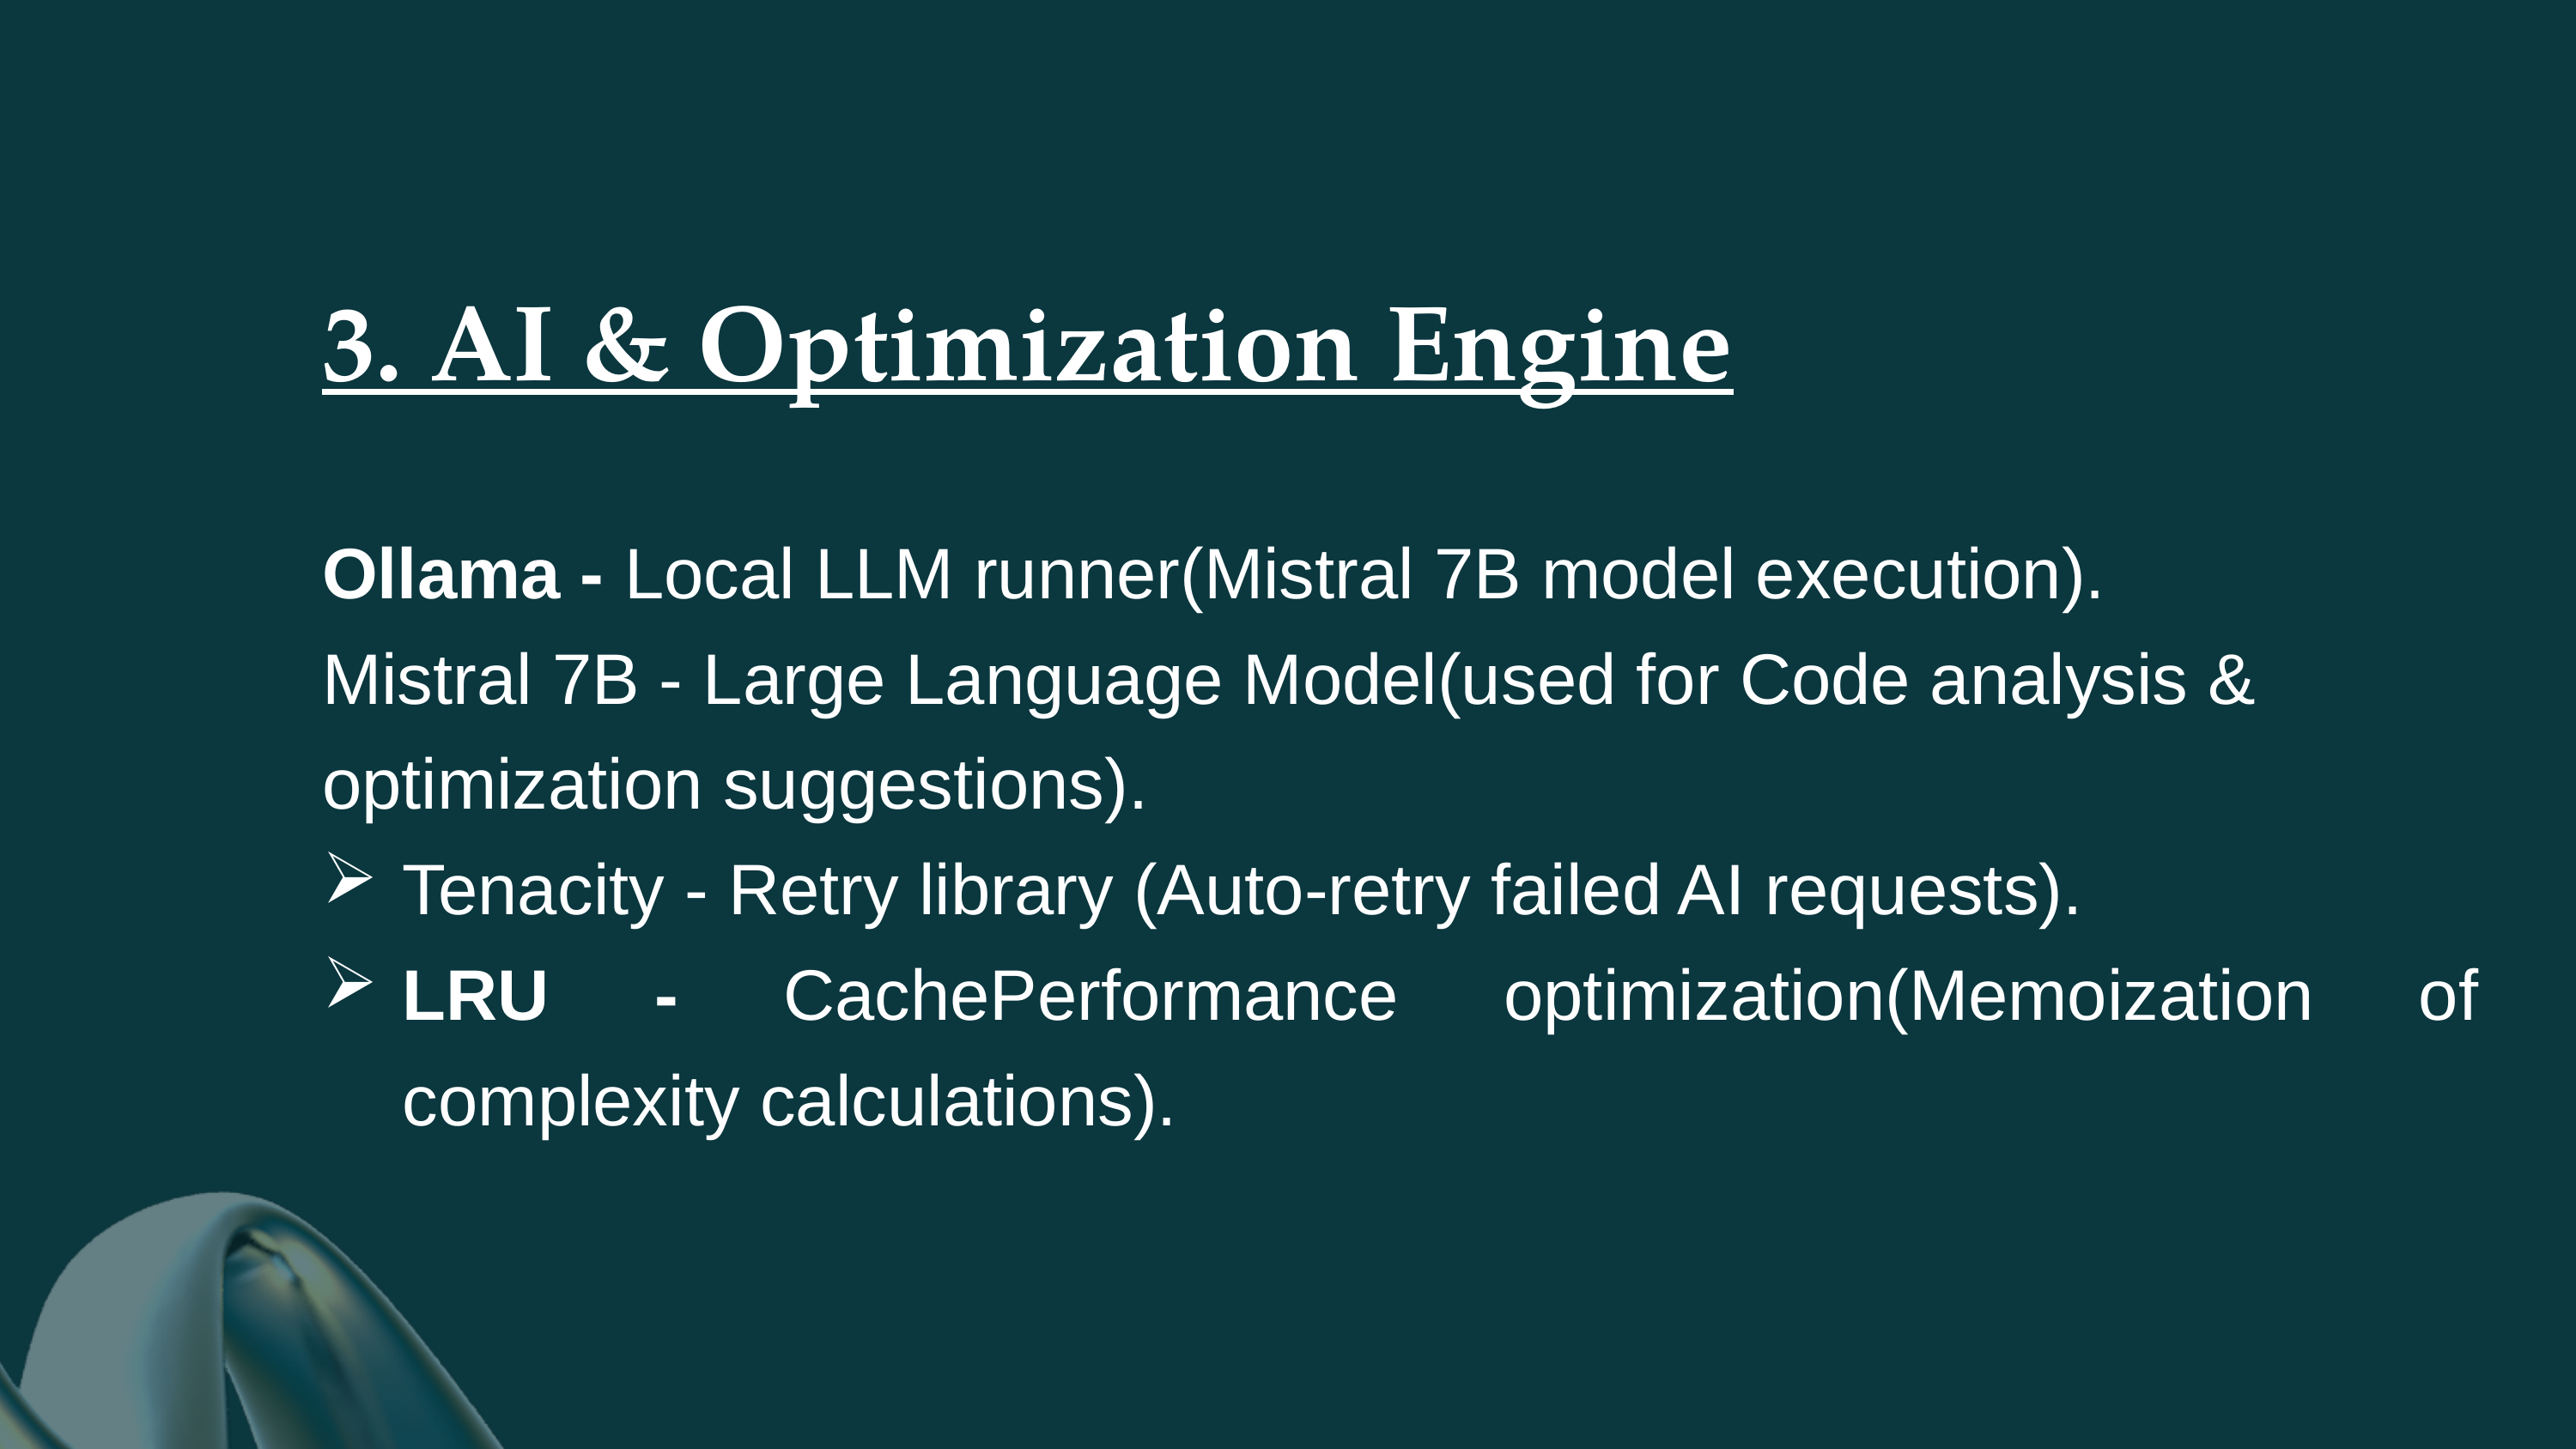

3. AI & Optimization Engine

Ollama - Local LLM runner(Mistral 7B model execution).
Mistral 7B - Large Language Model(used for Code analysis & optimization suggestions).
Tenacity - Retry library (Auto-retry failed AI requests).
LRU - CachePerformance optimization(Memoization of complexity calculations).